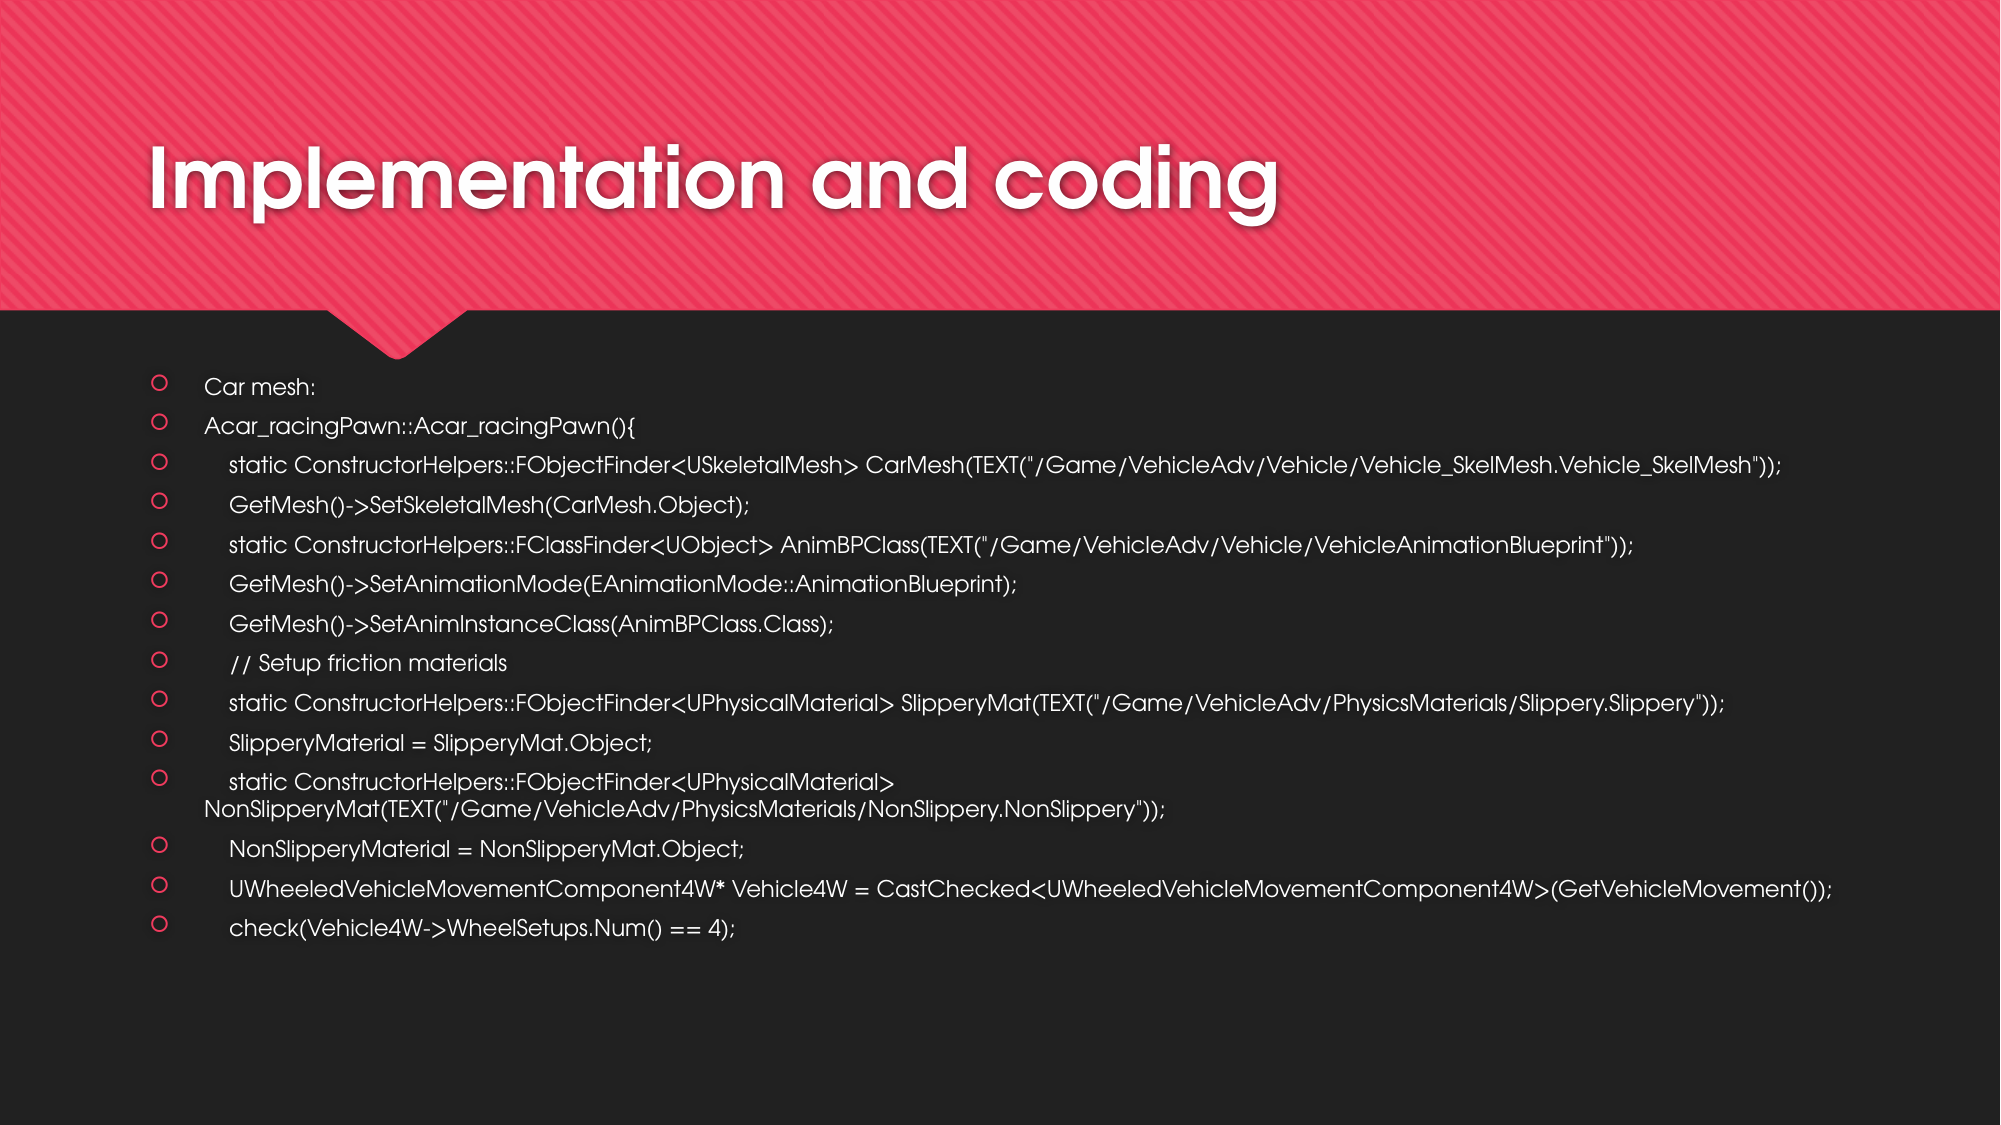

# Implementation and coding
Car mesh:
Acar_racingPawn::Acar_racingPawn(){
    static ConstructorHelpers::FObjectFinder<USkeletalMesh> CarMesh(TEXT("/Game/VehicleAdv/Vehicle/Vehicle_SkelMesh.Vehicle_SkelMesh"));
    GetMesh()->SetSkeletalMesh(CarMesh.Object);
    static ConstructorHelpers::FClassFinder<UObject> AnimBPClass(TEXT("/Game/VehicleAdv/Vehicle/VehicleAnimationBlueprint"));
    GetMesh()->SetAnimationMode(EAnimationMode::AnimationBlueprint);
    GetMesh()->SetAnimInstanceClass(AnimBPClass.Class);
    // Setup friction materials
    static ConstructorHelpers::FObjectFinder<UPhysicalMaterial> SlipperyMat(TEXT("/Game/VehicleAdv/PhysicsMaterials/Slippery.Slippery"));
    SlipperyMaterial = SlipperyMat.Object;
    static ConstructorHelpers::FObjectFinder<UPhysicalMaterial> NonSlipperyMat(TEXT("/Game/VehicleAdv/PhysicsMaterials/NonSlippery.NonSlippery"));
    NonSlipperyMaterial = NonSlipperyMat.Object;
    UWheeledVehicleMovementComponent4W* Vehicle4W = CastChecked<UWheeledVehicleMovementComponent4W>(GetVehicleMovement());
    check(Vehicle4W->WheelSetups.Num() == 4);